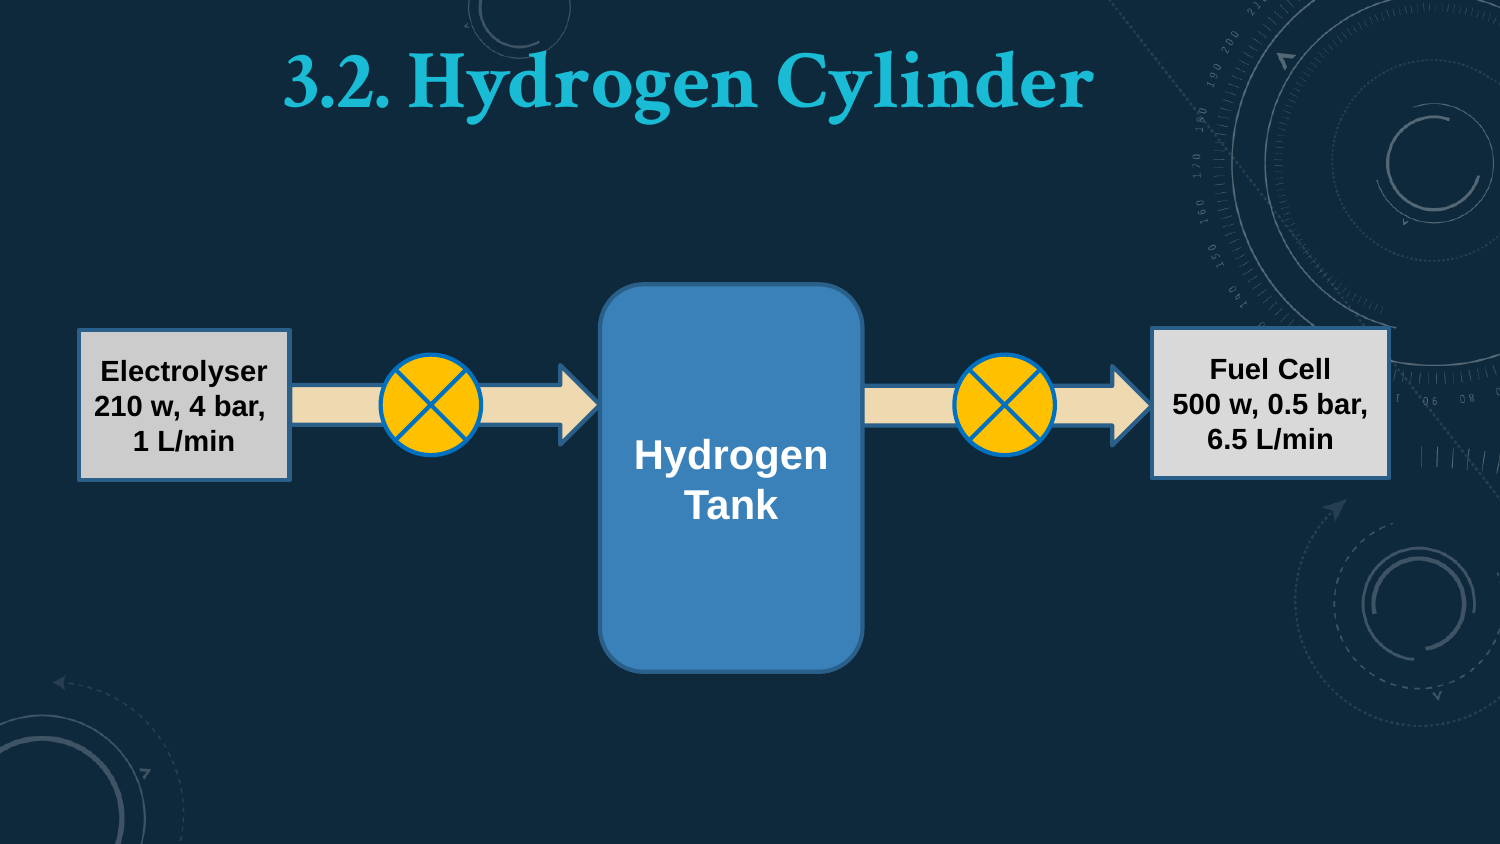

# 3.2. Hydrogen Cylinder

Hydrogen
Tank
Fuel Cell
500 w, 0.5 bar, 6.5 L/min
Electrolyser
210 w, 4 bar,
1 L/min